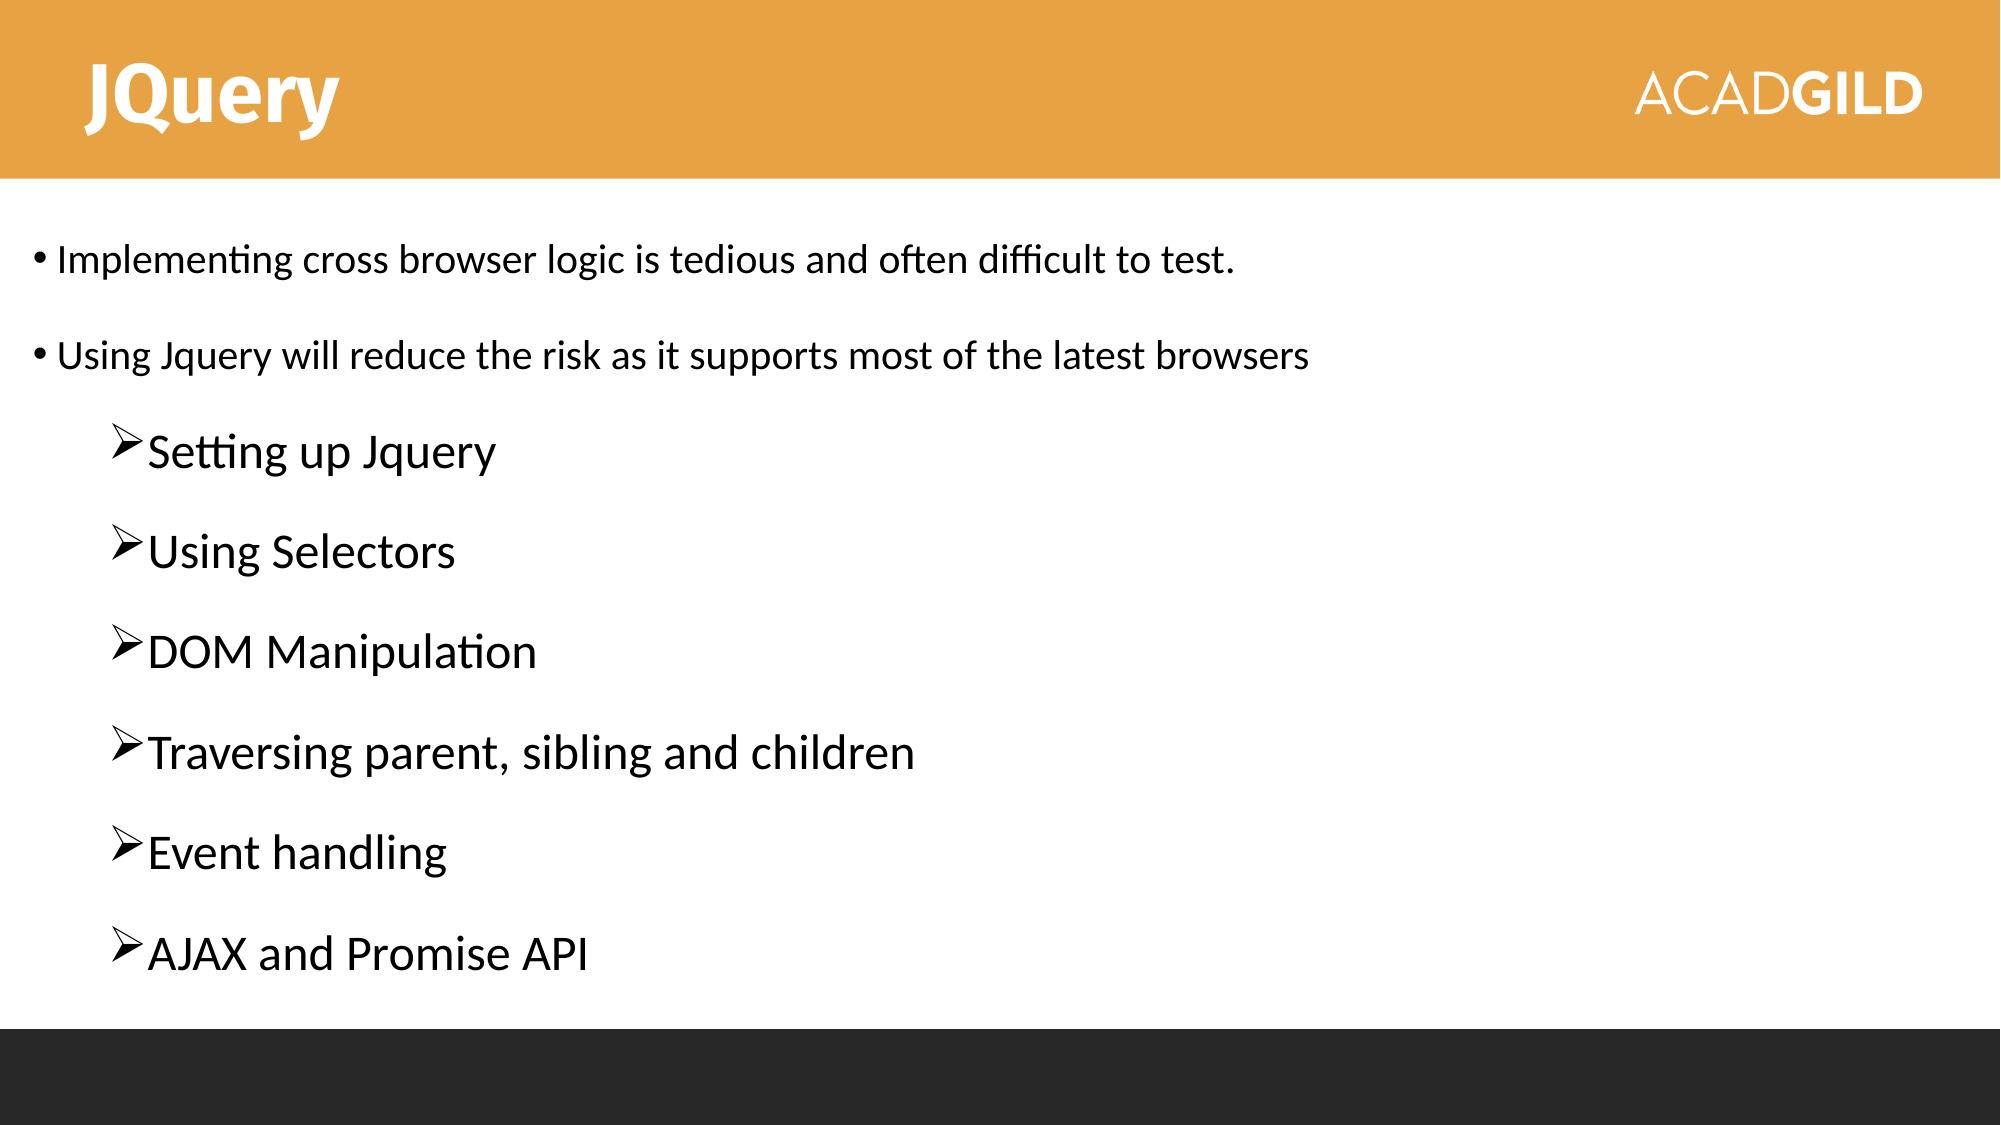

JQuery
 Implementing cross browser logic is tedious and often difficult to test.
 Using Jquery will reduce the risk as it supports most of the latest browsers
Setting up Jquery
Using Selectors
DOM Manipulation
Traversing parent, sibling and children
Event handling
AJAX and Promise API